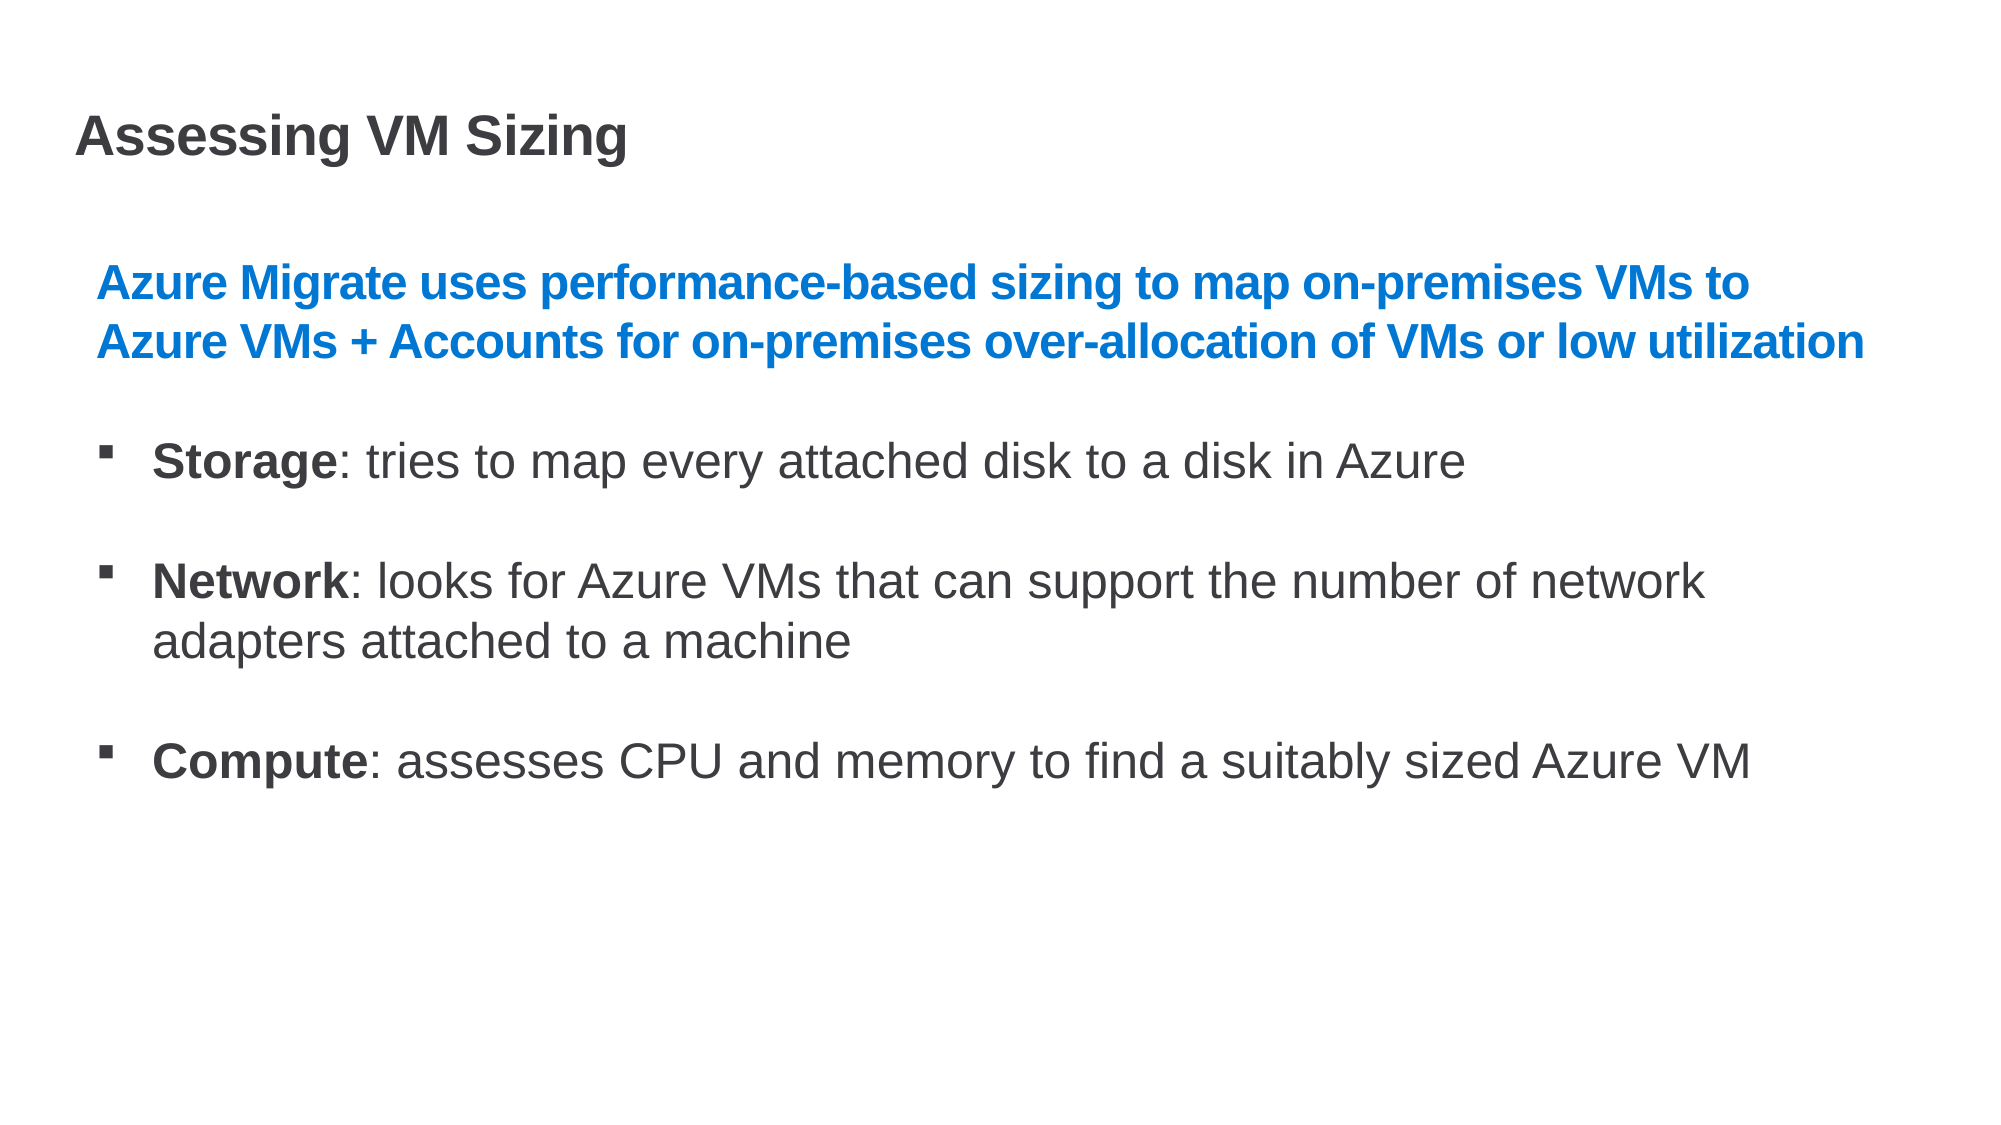

# Assessing VM Sizing
Azure Migrate uses performance-based sizing to map on-premises VMs to Azure VMs + Accounts for on-premises over-allocation of VMs or low utilization

Storage: tries to map every attached disk to a disk in Azure

Network: looks for Azure VMs that can support the number of network adapters attached to a machine

Compute: assesses CPU and memory to find a suitably sized Azure VM